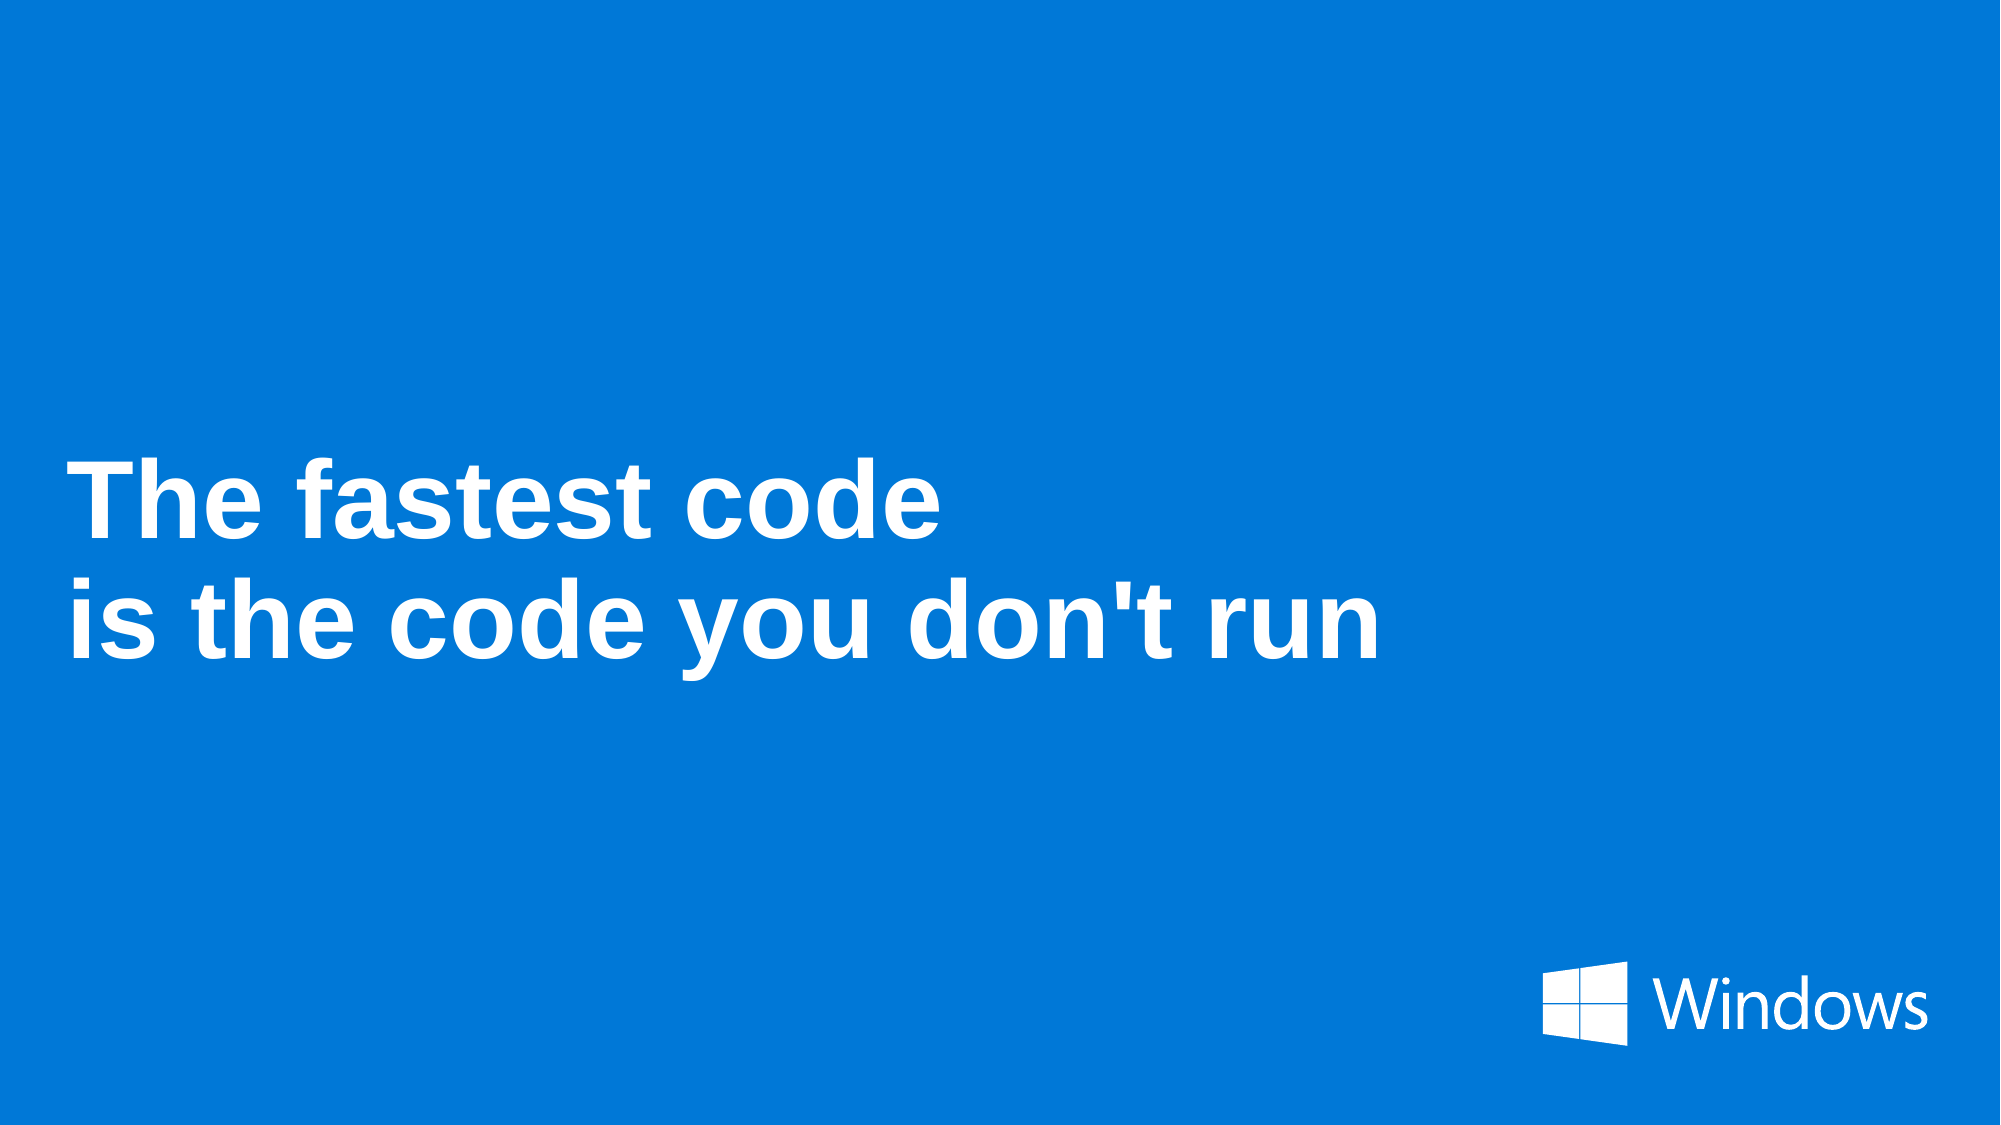

# The fastest code is the code you don't run